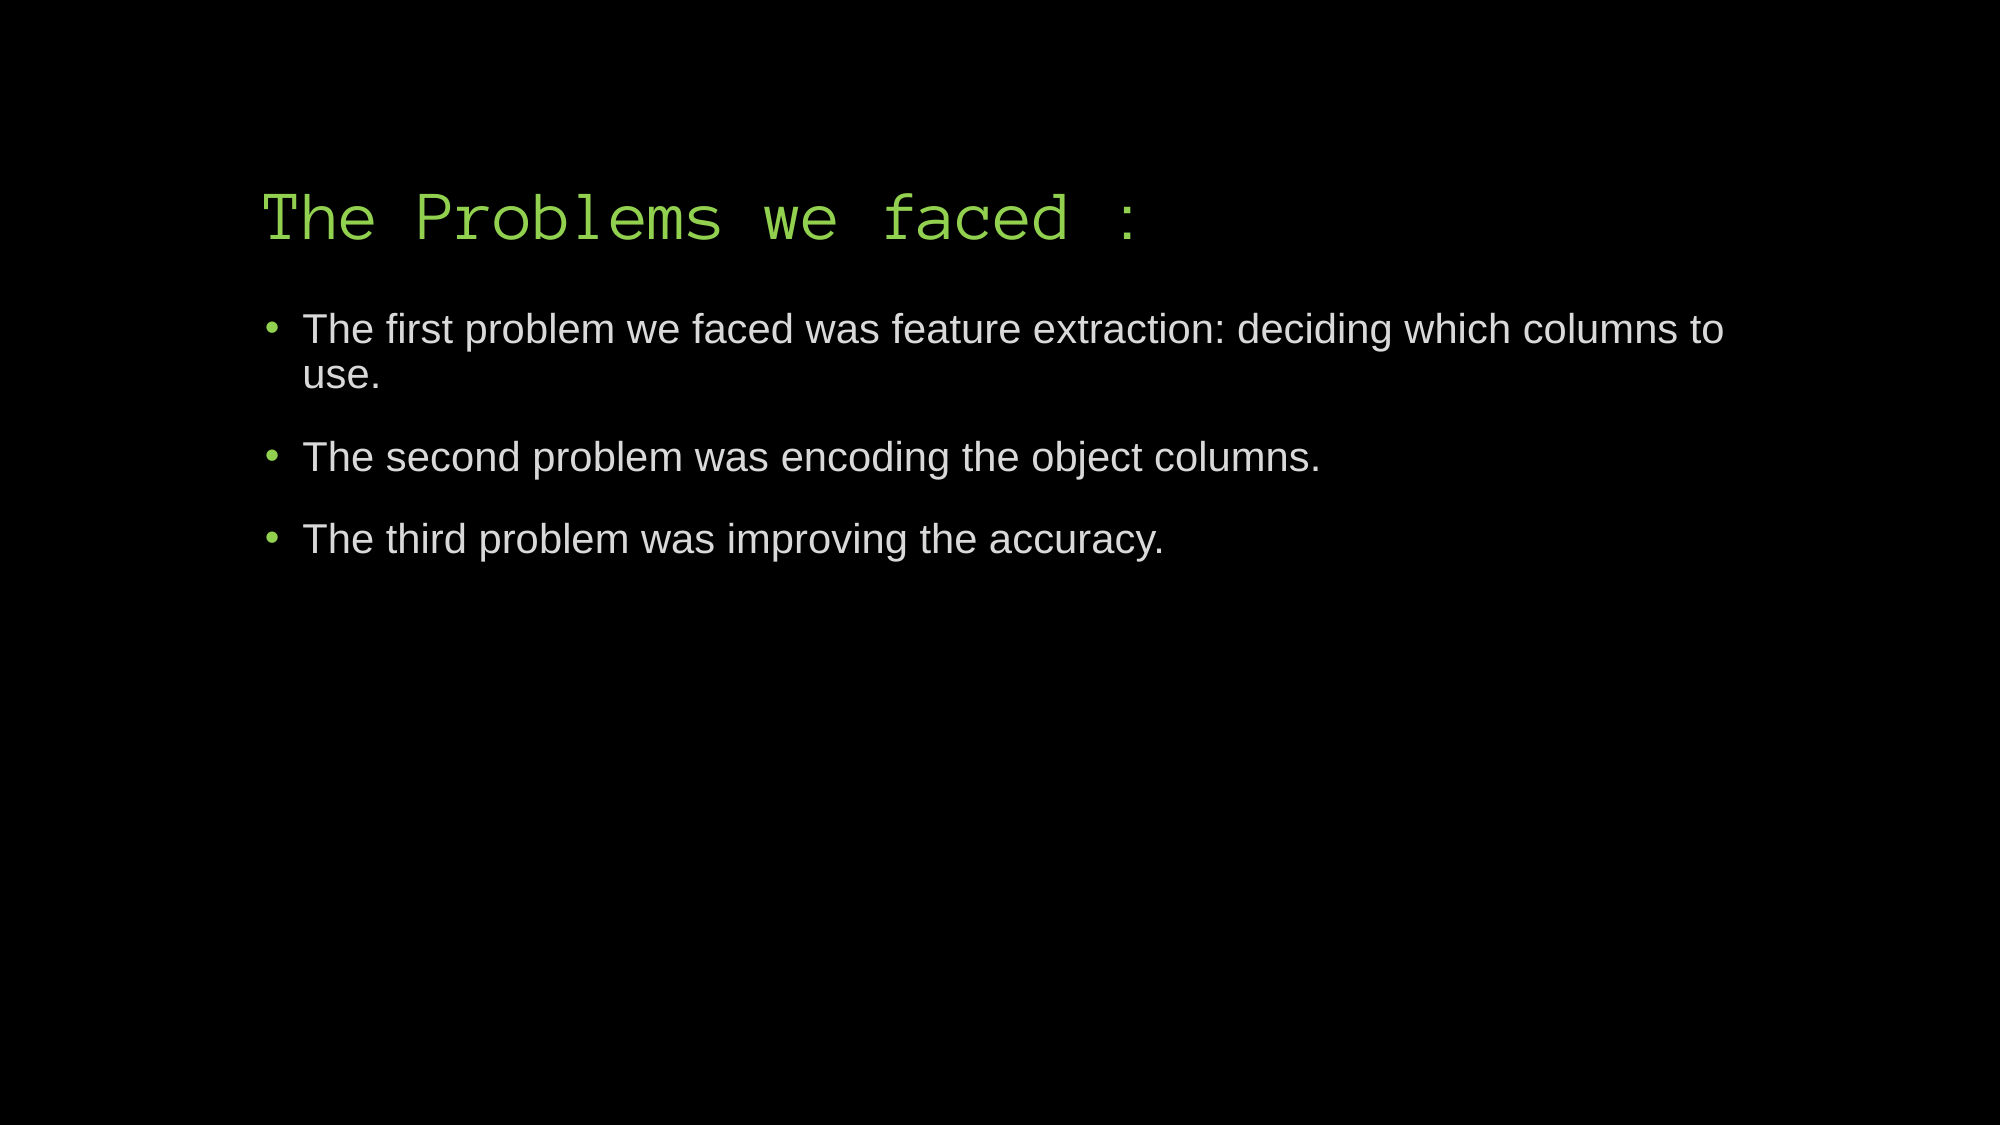

# The Problems we faced :
The first problem we faced was feature extraction: deciding which columns to use.
The second problem was encoding the object columns.
The third problem was improving the accuracy.